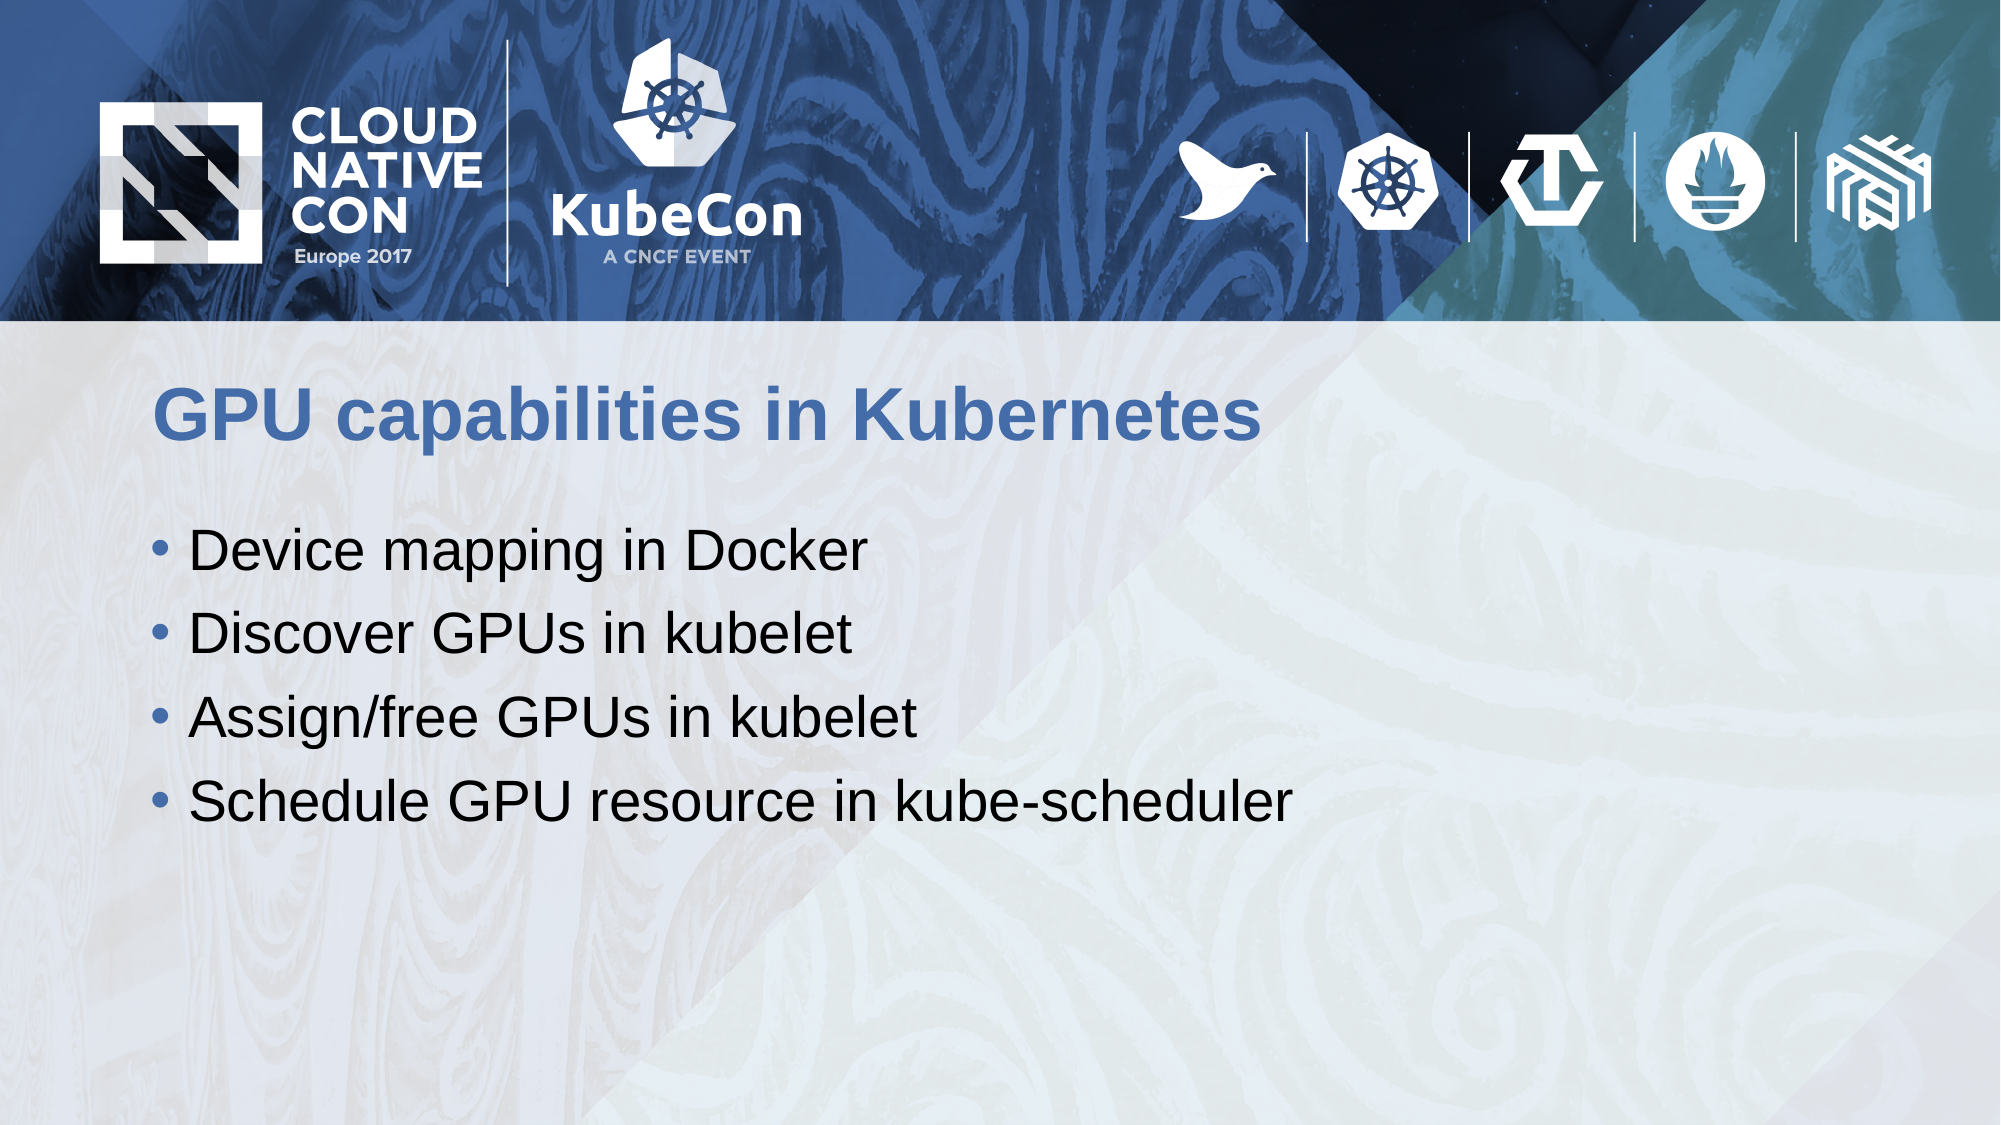

# GPU capabilities in Kubernetes
Device mapping in Docker
Discover GPUs in kubelet
Assign/free GPUs in kubelet
Schedule GPU resource in kube-scheduler